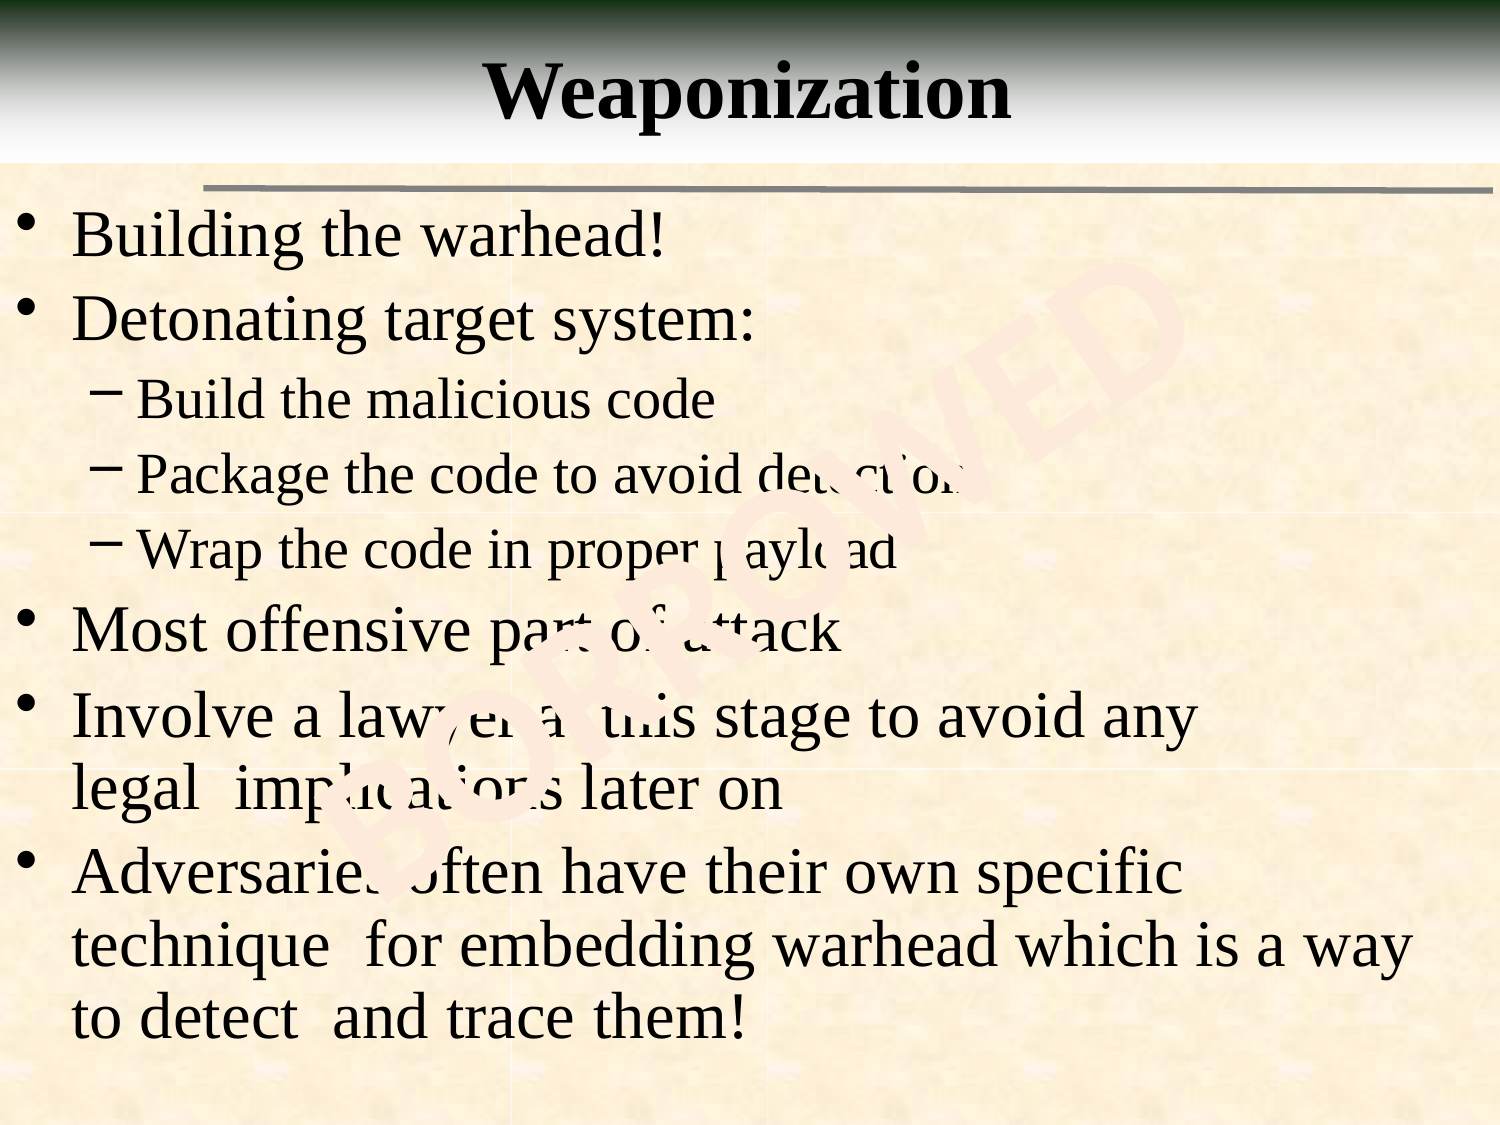

# Weaponization

Building the warhead!
Detonating target system:
Build the malicious code
Package the code to avoid detection
Wrap the code in proper payload
Most offensive part of attack
Involve a lawyer at this stage to avoid any legal  implications later on
Adversaries often have their own specific technique  for embedding warhead which is a way to detect  and trace them!
BORROWED